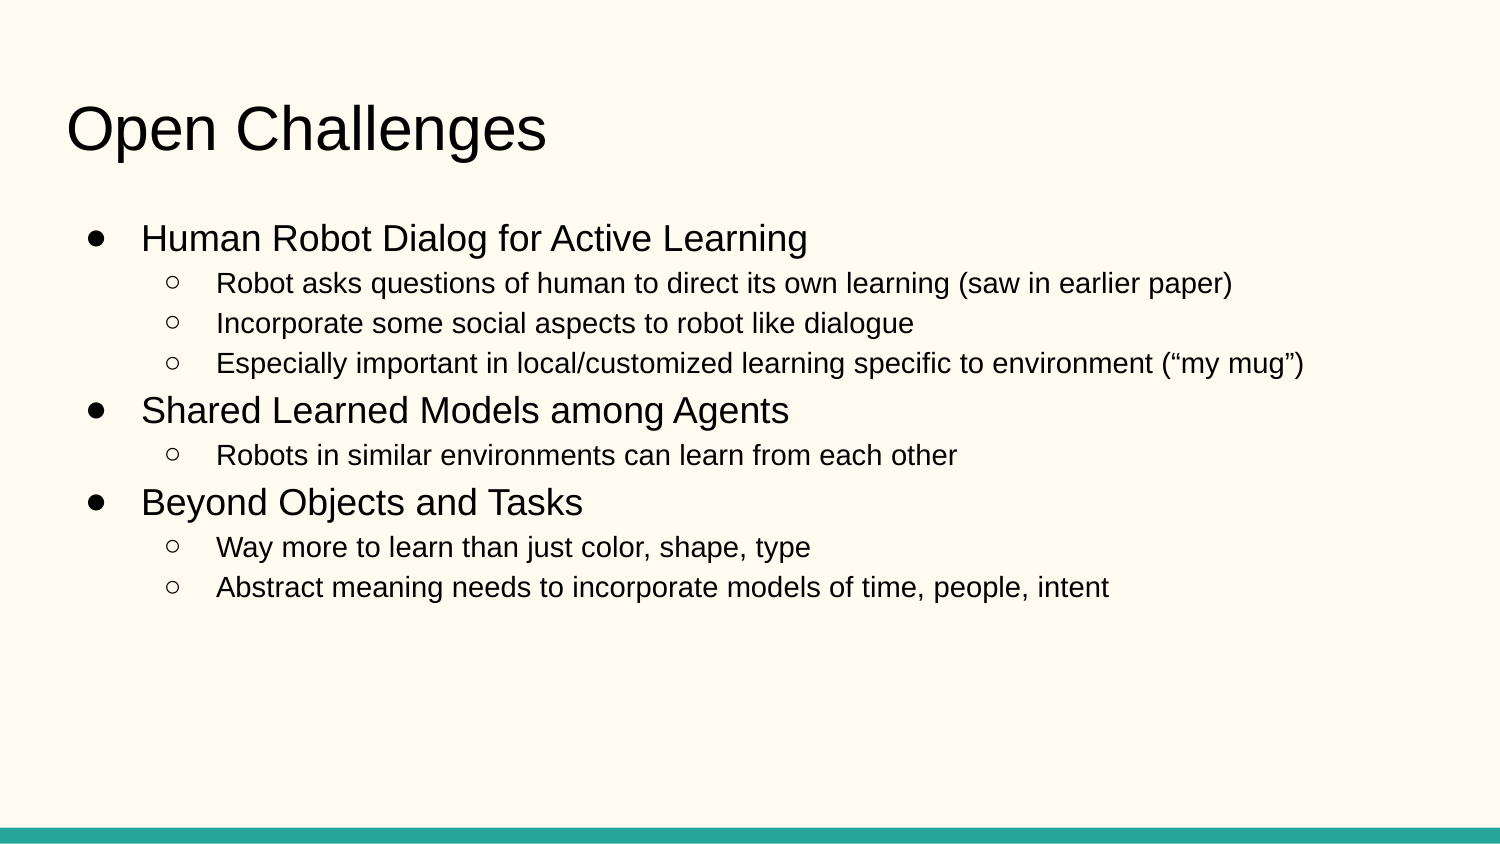

# Open Challenges
Human Robot Dialog for Active Learning
Robot asks questions of human to direct its own learning (saw in earlier paper)
Incorporate some social aspects to robot like dialogue
Especially important in local/customized learning specific to environment (“my mug”)
Shared Learned Models among Agents
Robots in similar environments can learn from each other
Beyond Objects and Tasks
Way more to learn than just color, shape, type
Abstract meaning needs to incorporate models of time, people, intent